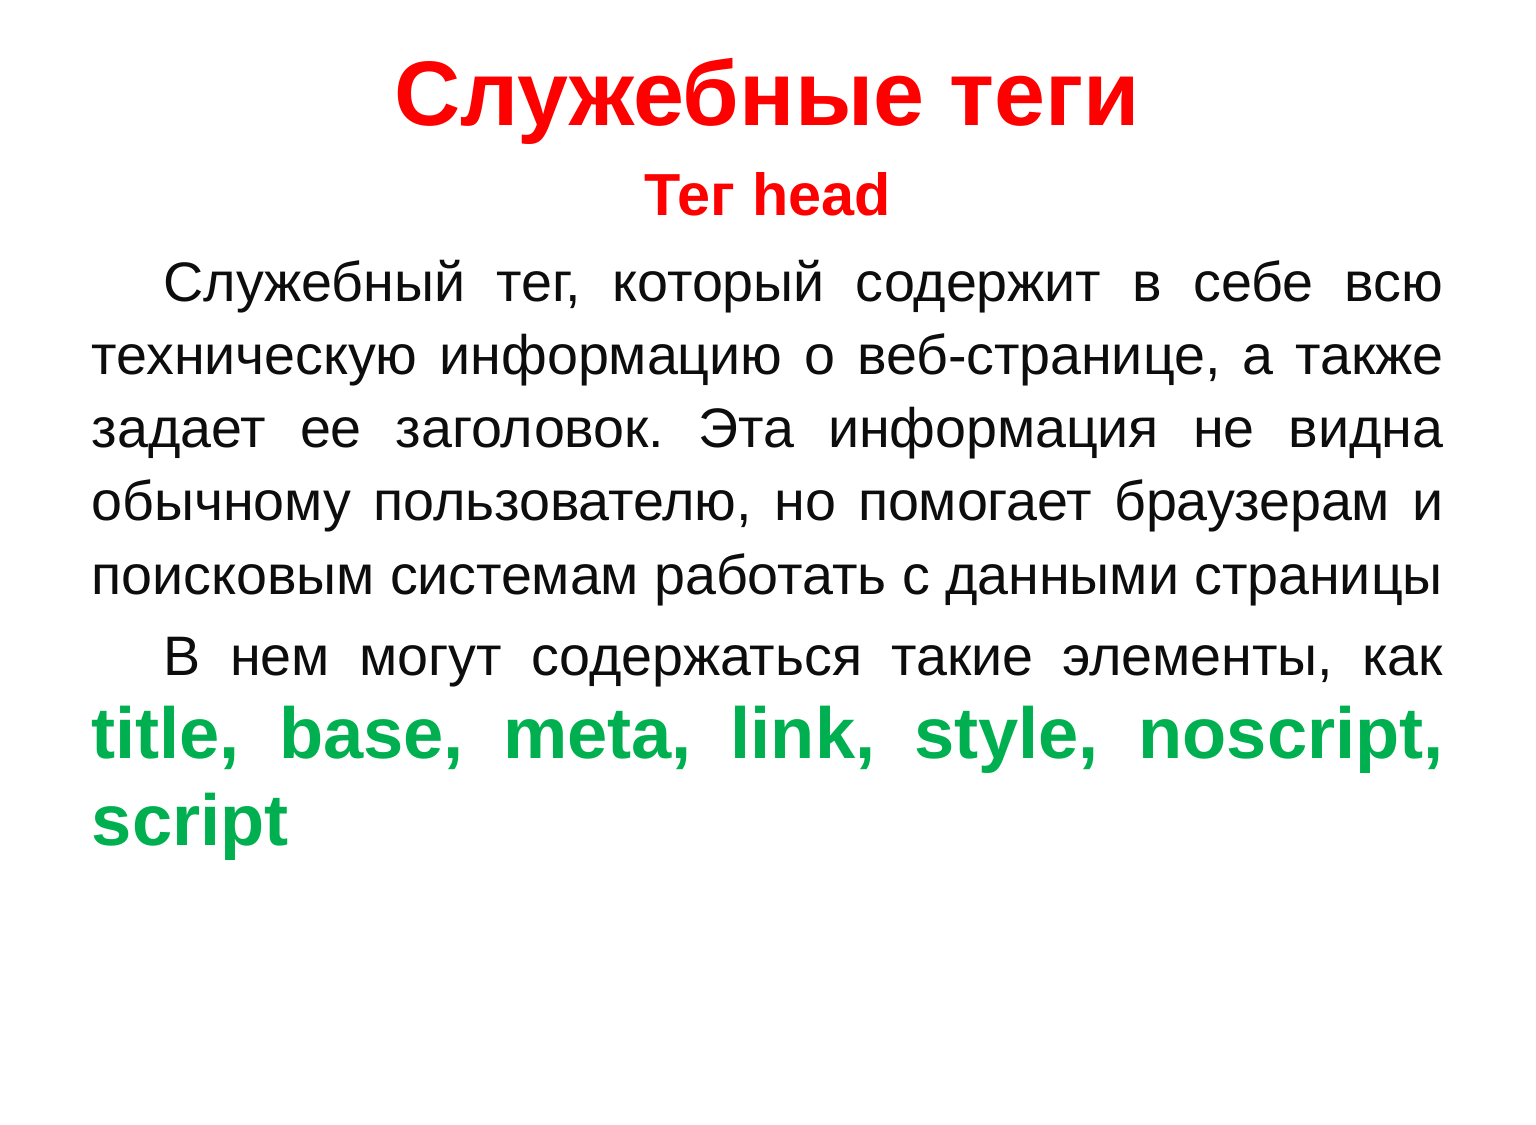

# Служебные теги
Тег head
Служебный тег, который содержит в себе всю техническую информацию о веб-странице, а также задает ее заголовок. Эта информация не видна обычному пользователю, но помогает браузерам и поисковым системам работать с данными страницы
В нем могут содержаться такие элементы, как title, base, meta, link, style, noscript, script